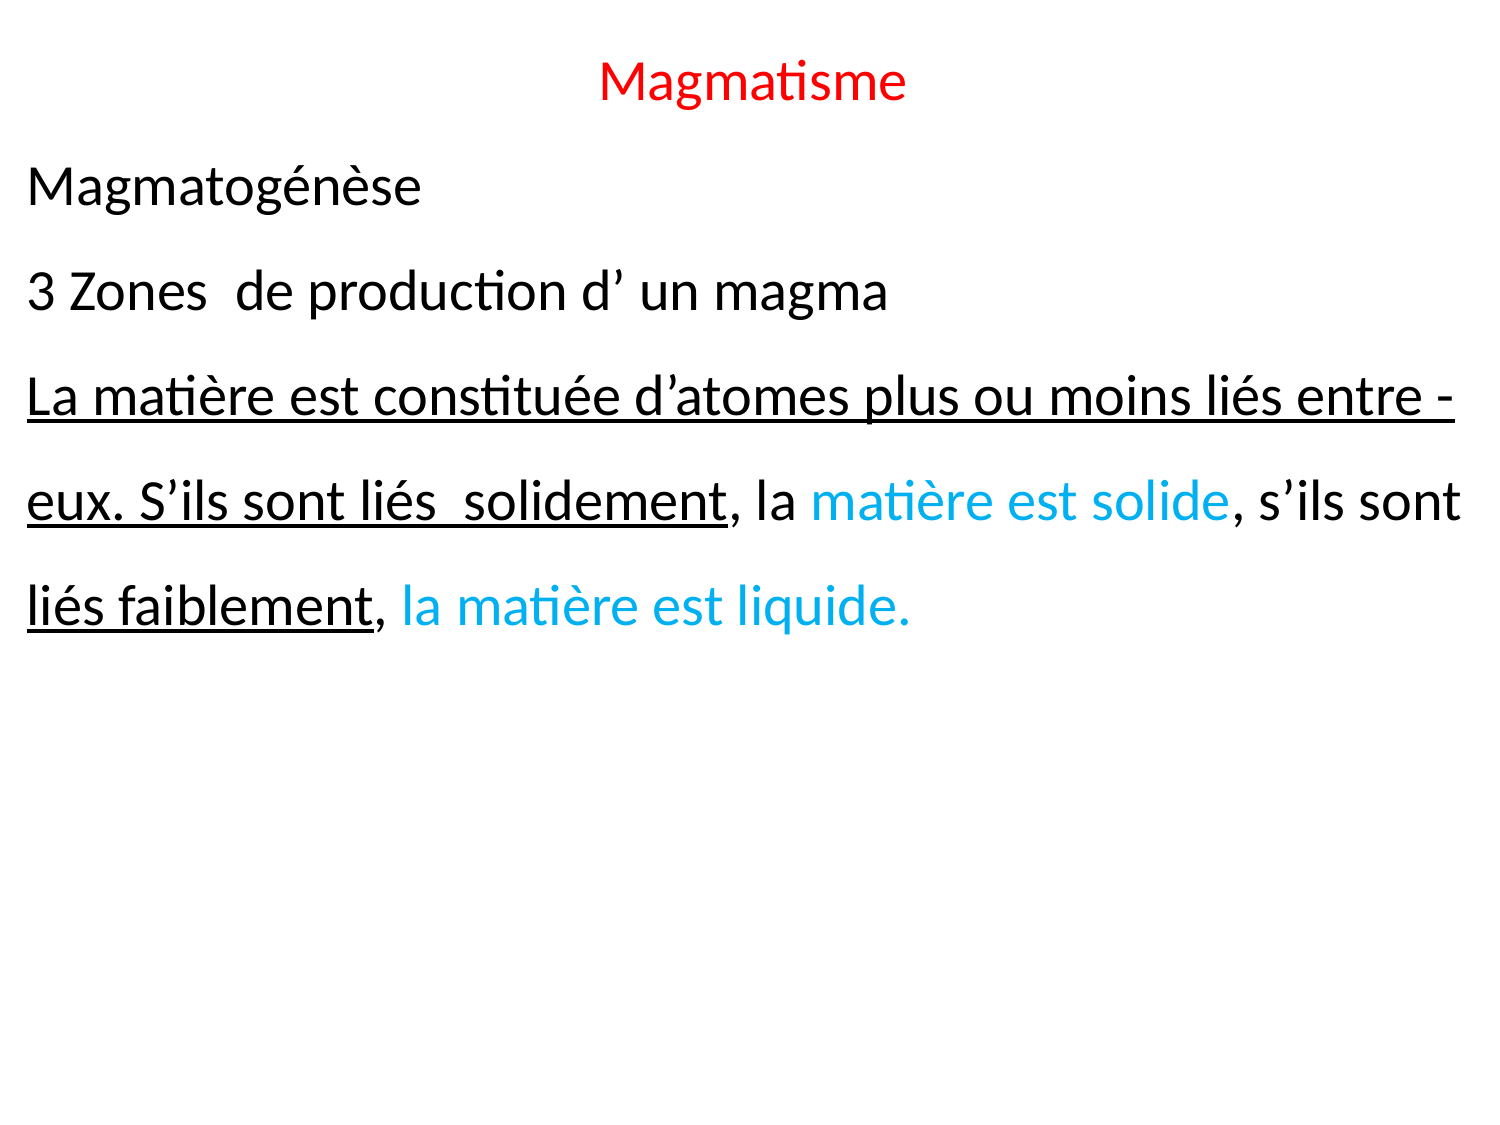

Magmatisme
Magmatogénèse
3 Zones  de production d’ un magma
La matière est constituée d’atomes plus ou moins liés entre - eux. S’ils sont liés  solidement, la matière est solide, s’ils sont liés faiblement, la matière est liquide.